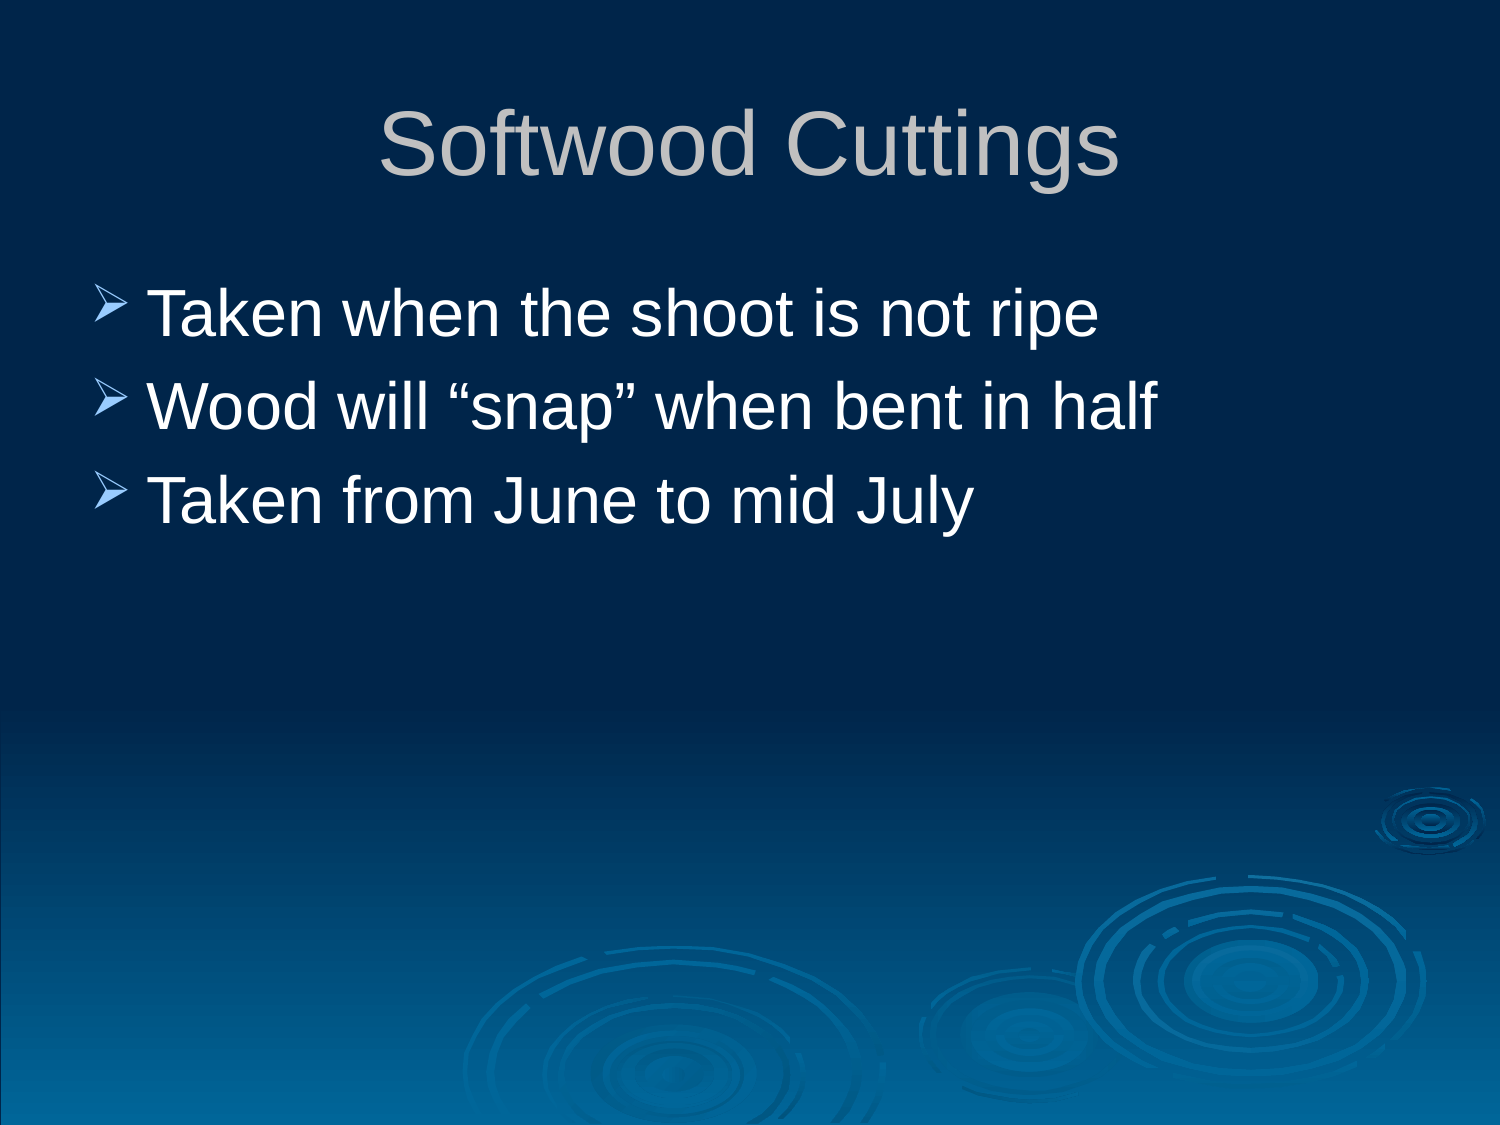

# Softwood Cuttings
Taken when the shoot is not ripe
Wood will “snap” when bent in half
Taken from June to mid July